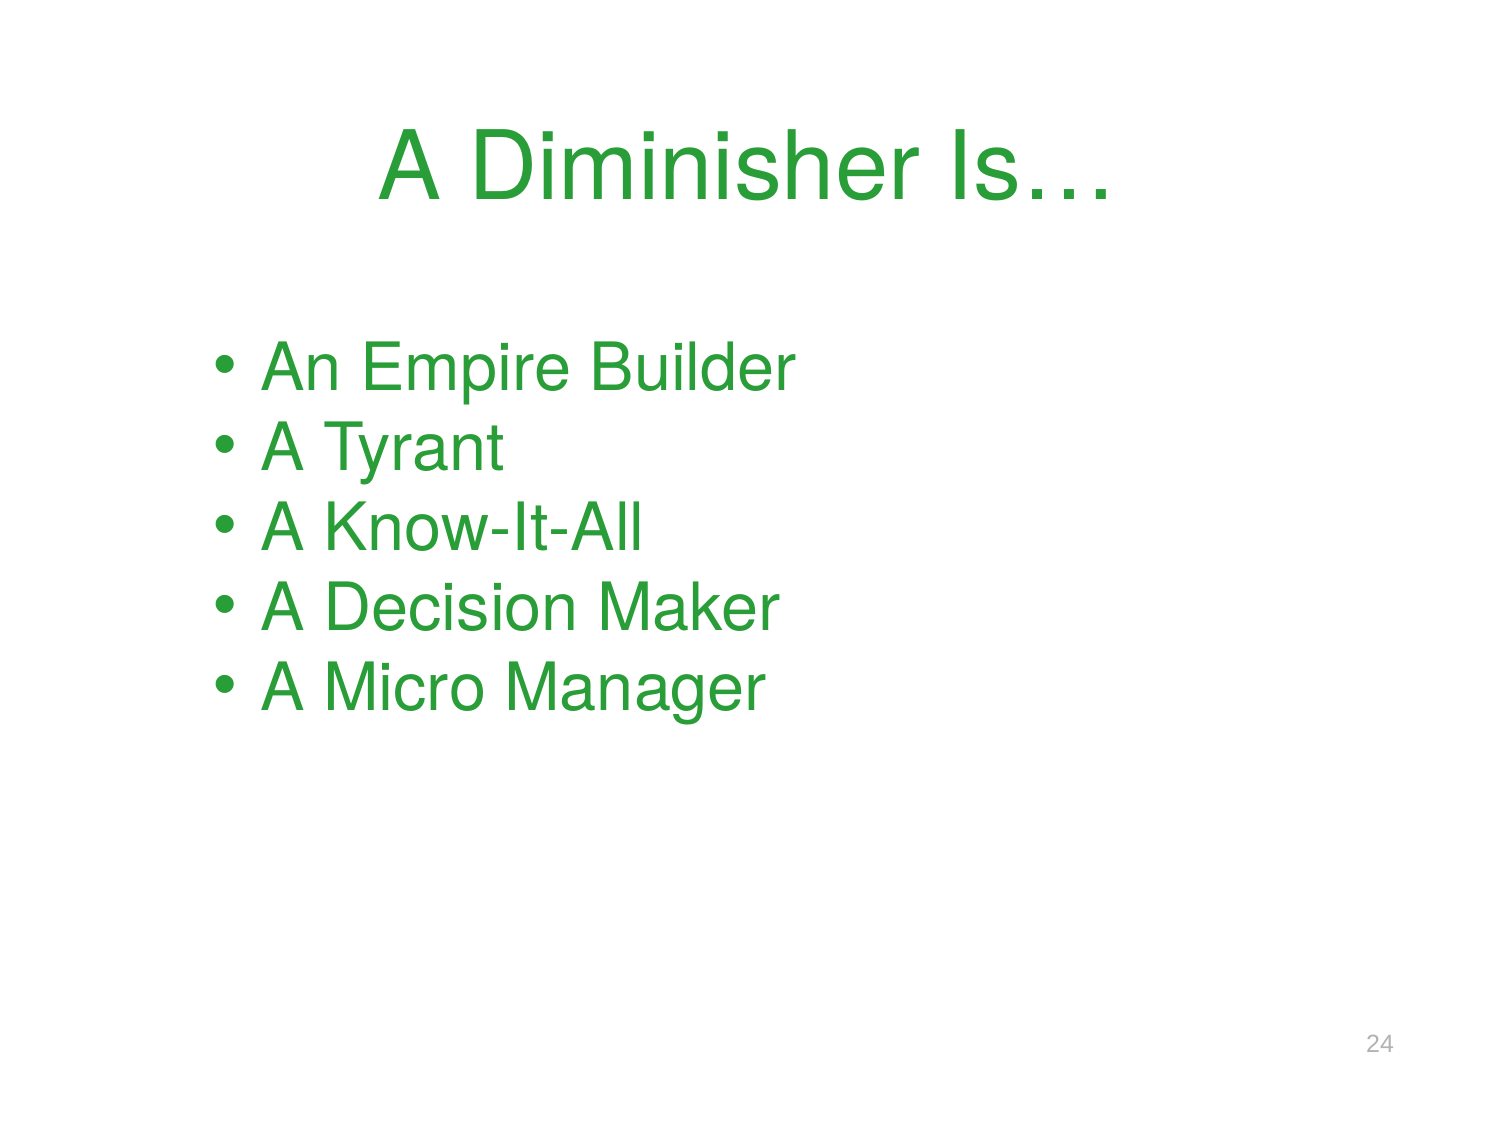

# A Diminisher Is…
An Empire Builder
A Tyrant
A Know-It-All
A Decision Maker
A Micro Manager
24